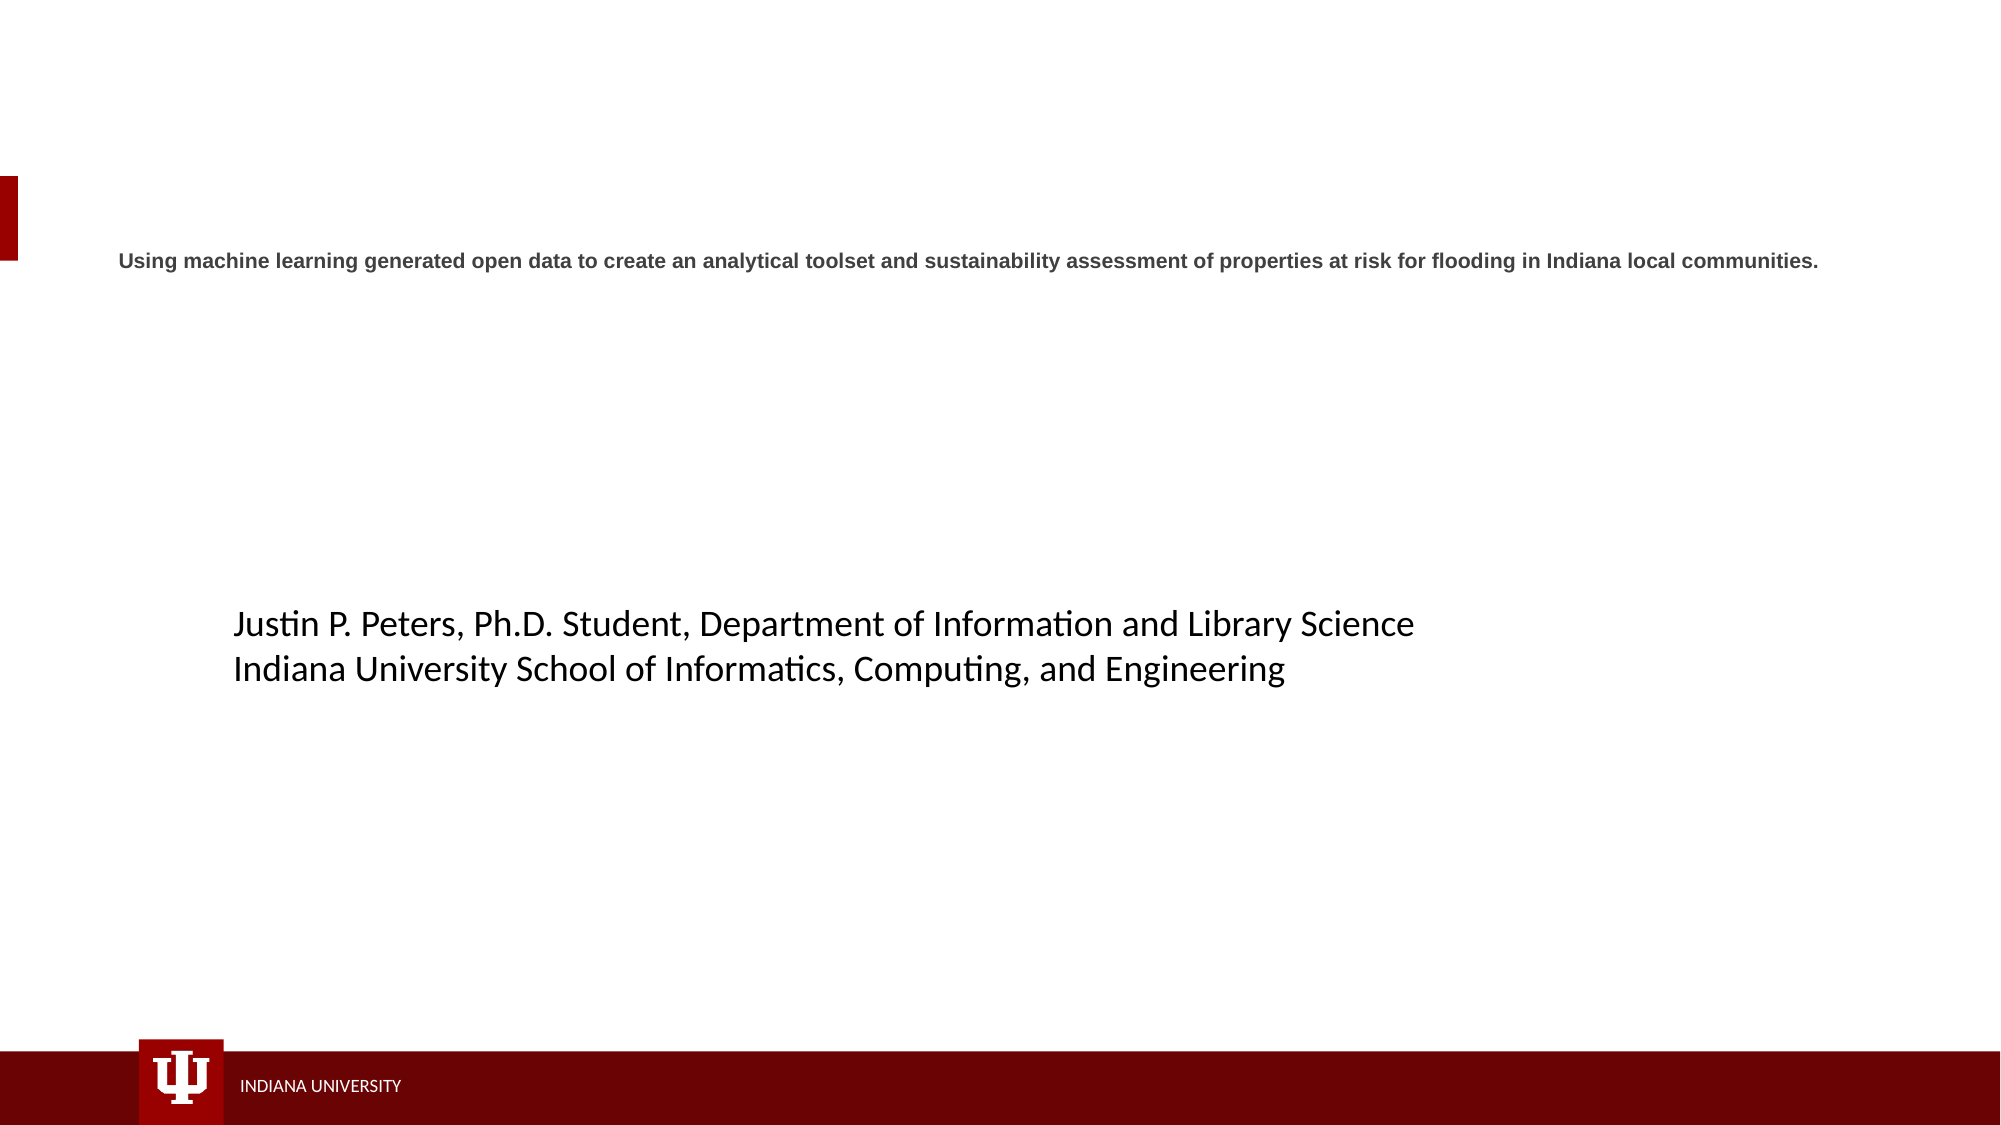

# Using machine learning generated open data to create an analytical toolset and sustainability assessment of properties at risk for flooding in Indiana local communities.
Justin P. Peters, Ph.D. Student, Department of Information and Library Science
Indiana University School of Informatics, Computing, and Engineering